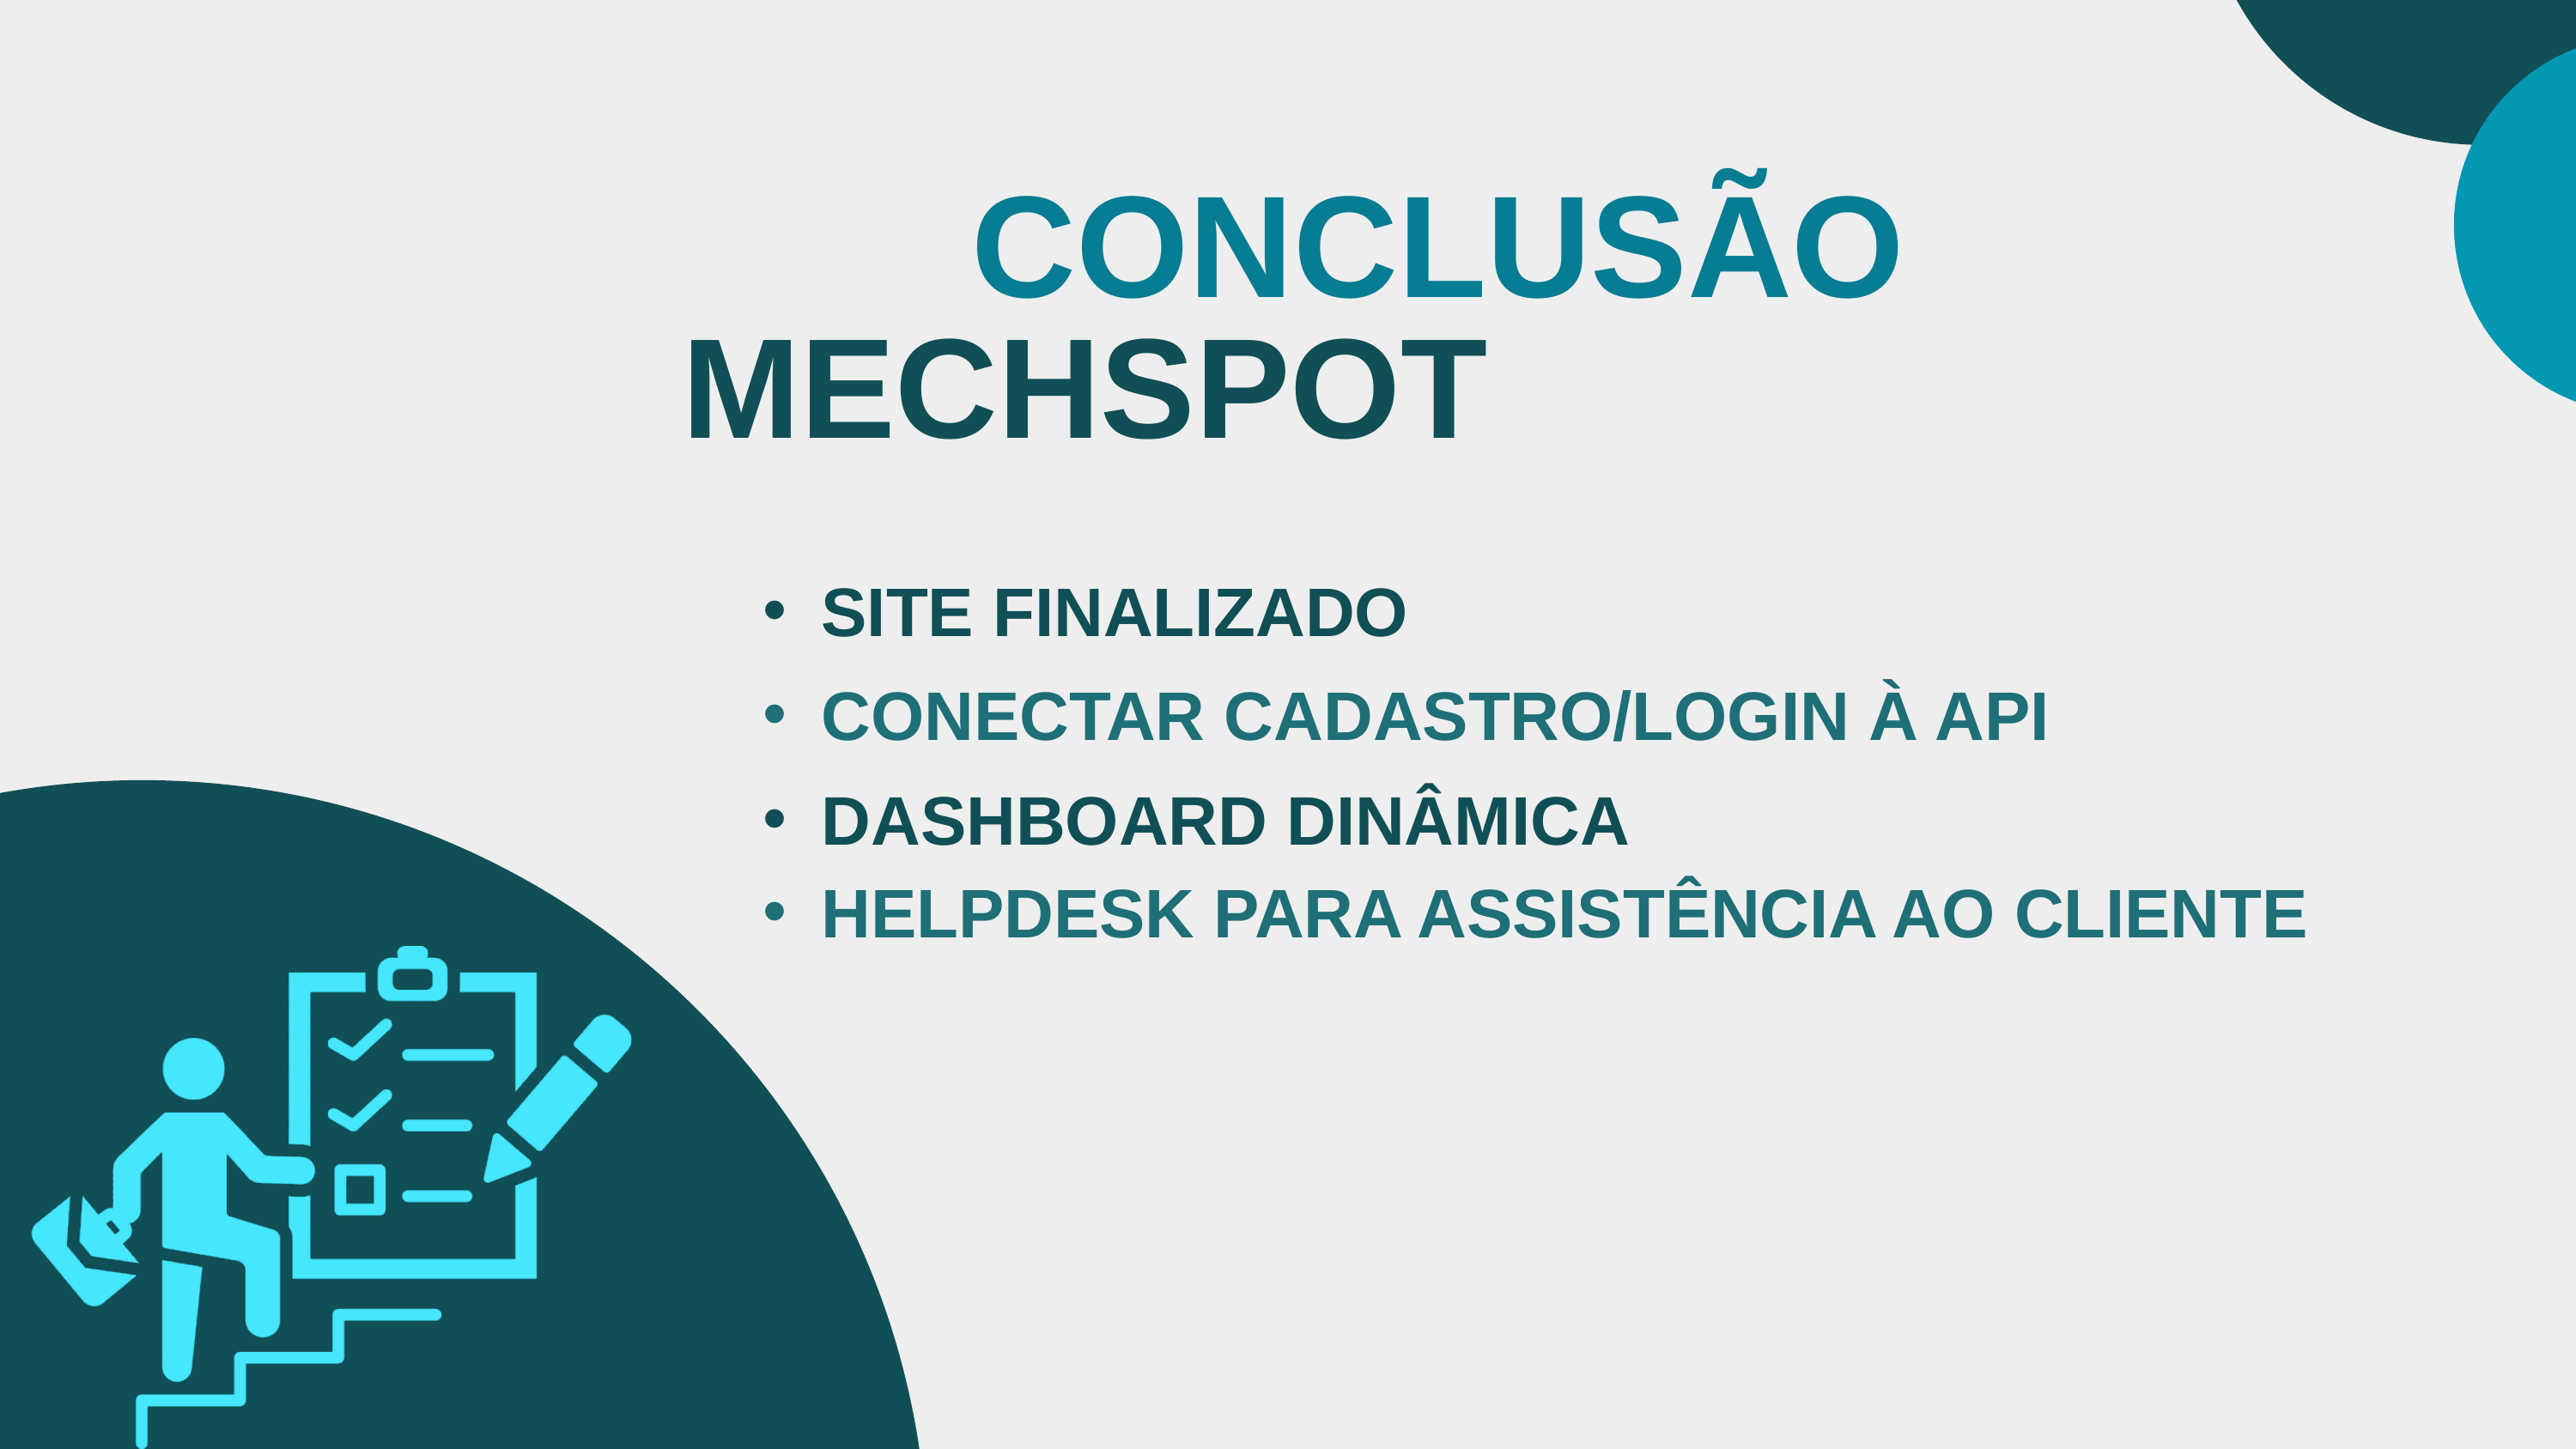

CONCLUSÃO
MECHSPOT
SITE FINALIZADO
CONECTAR CADASTRO/LOGIN À API
DASHBOARD DINÂMICA

HELPDESK PARA ASSISTÊNCIA AO CLIENTE

A LONGO PRAZO:
EXPANSÃO DA MECHSPOT PARA SUPORTAR UM NÚMERO CRESCENTE DE CLIENTES E APRIMORAR NOSSOS SERVIÇOS